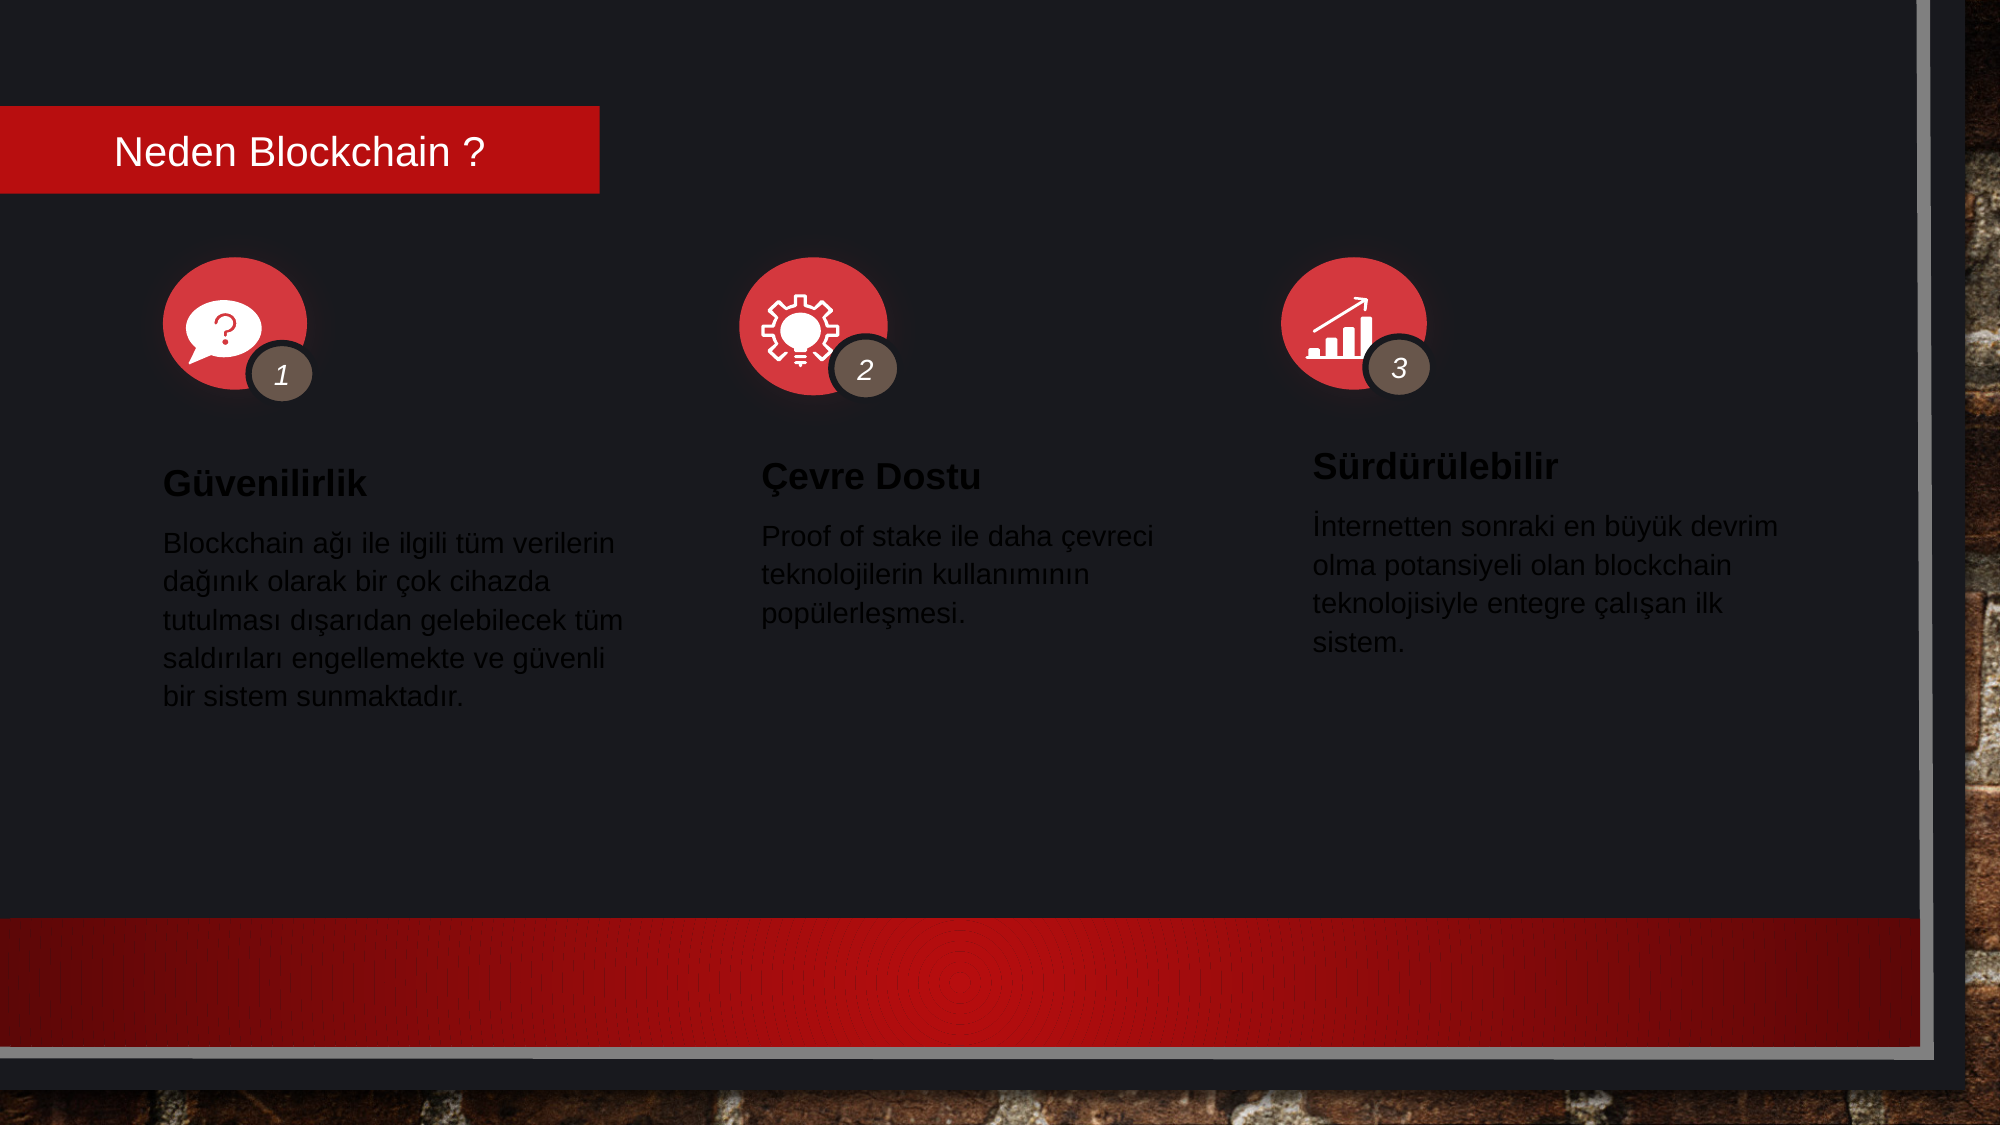

Neden Blockchain ?

2
3
1
Sürdürülebilir
İnternetten sonraki en büyük devrim olma potansiyeli olan blockchain teknolojisiyle entegre çalışan ilk sistem.
Çevre Dostu
Proof of stake ile daha çevreci teknolojilerin kullanımının popülerleşmesi.
Güvenilirlik
Blockchain ağı ile ilgili tüm verilerin dağınık olarak bir çok cihazda tutulması dışarıdan gelebilecek tüm saldırıları engellemekte ve güvenli bir sistem sunmaktadır.